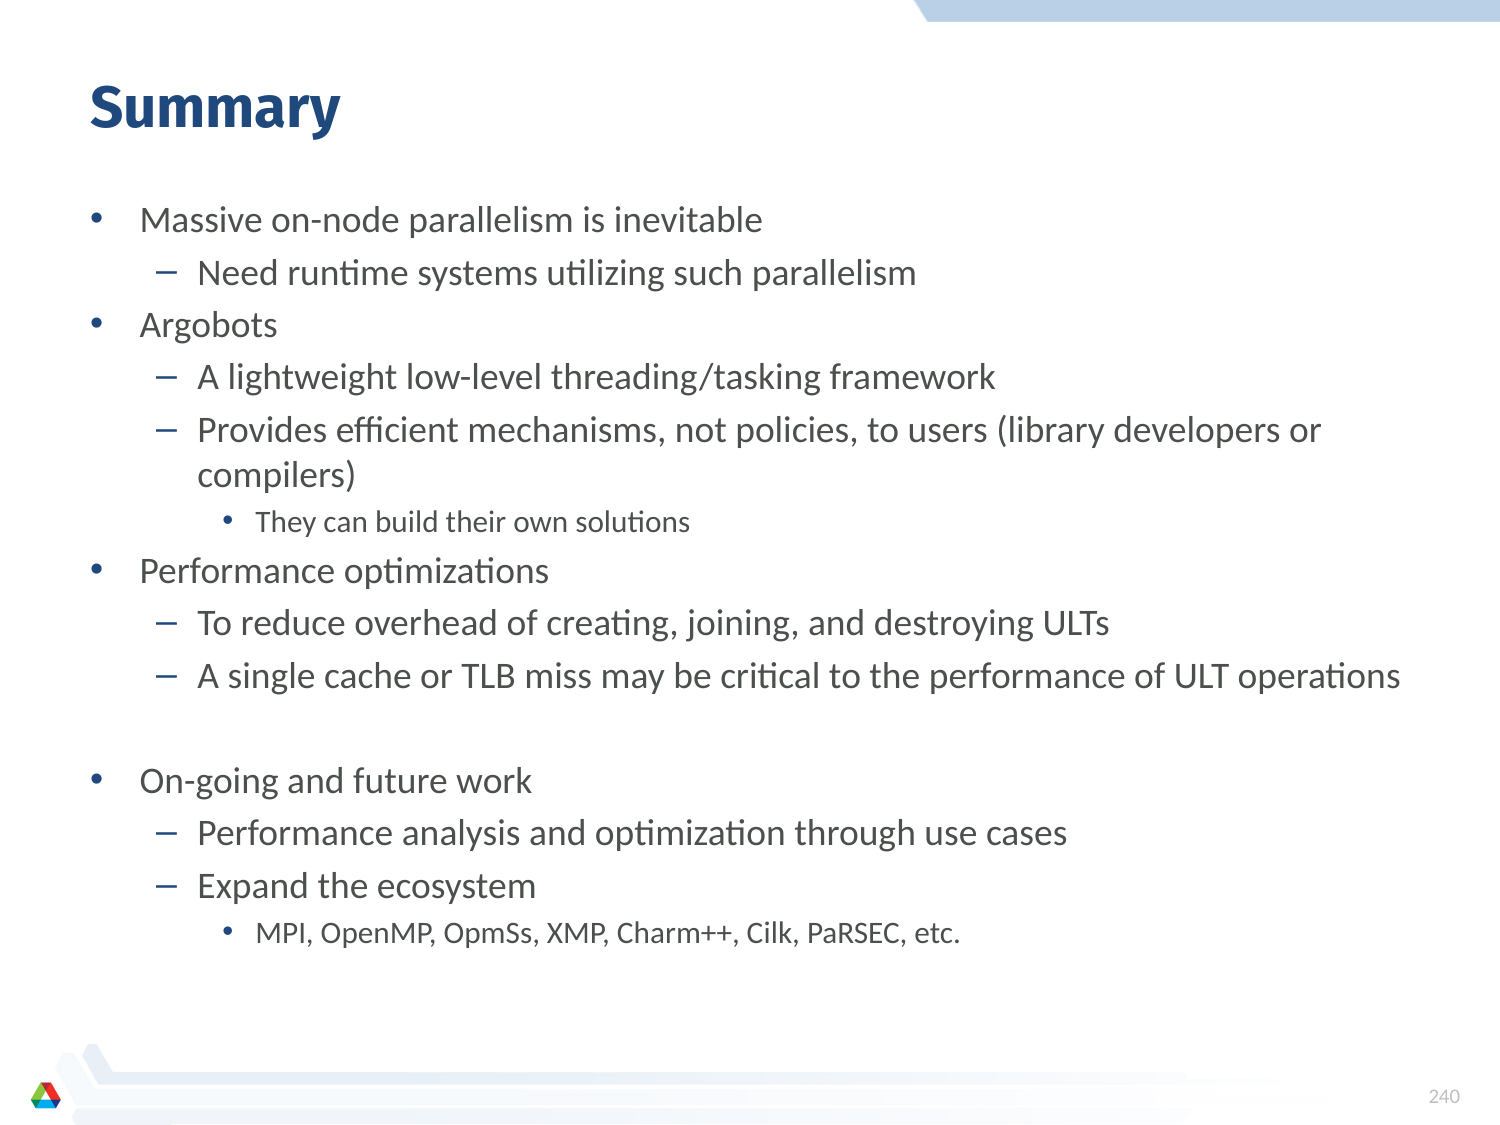

# Summary
Massive on-node parallelism is inevitable
Need runtime systems utilizing such parallelism
Argobots
A lightweight low-level threading/tasking framework
Provides efficient mechanisms, not policies, to users (library developers or compilers)
They can build their own solutions
Performance optimizations
To reduce overhead of creating, joining, and destroying ULTs
A single cache or TLB miss may be critical to the performance of ULT operations

On-going and future work
Performance analysis and optimization through use cases
Expand the ecosystem
MPI, OpenMP, OpmSs, XMP, Charm++, Cilk, PaRSEC, etc.
240